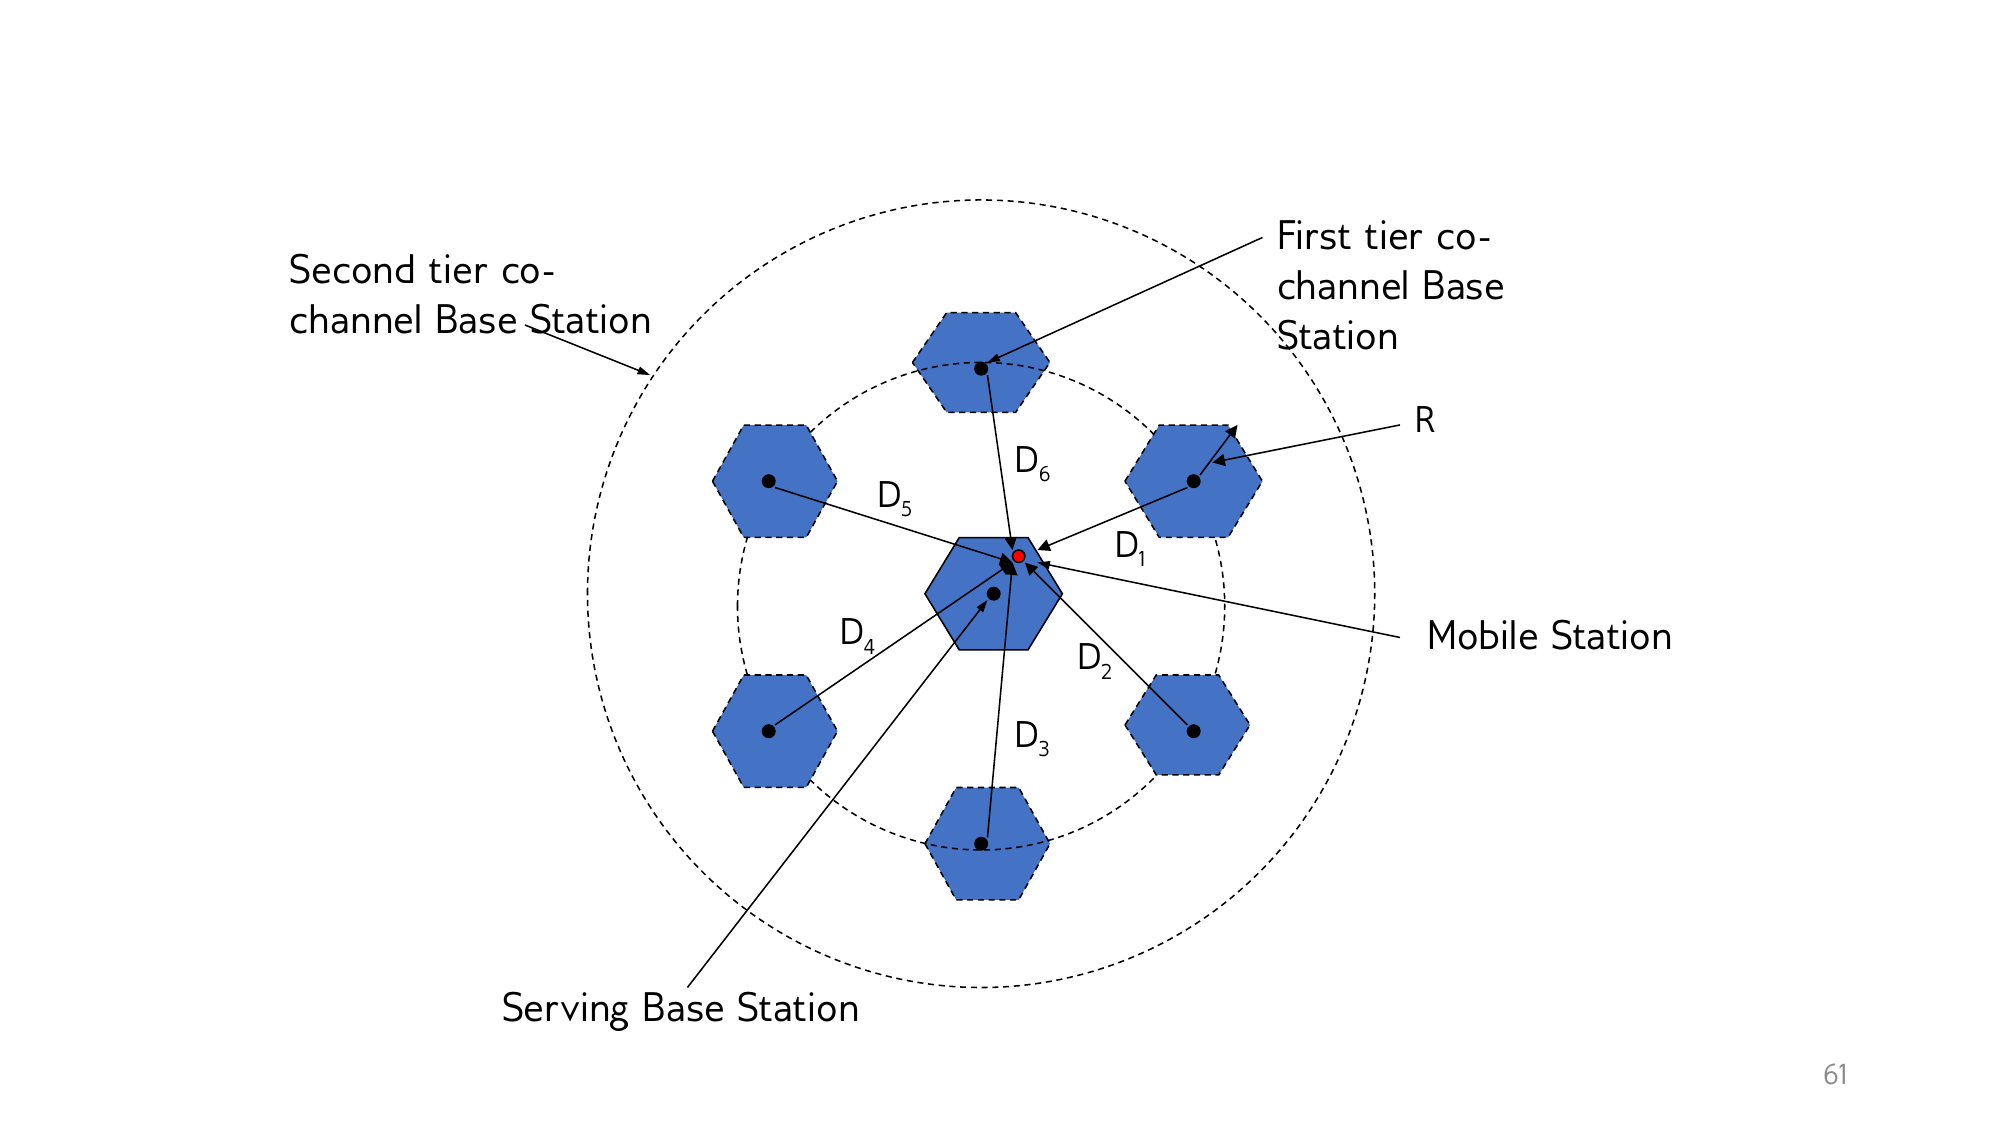

First tier co-channel Base Station
Second tier co-channel Base Station

R

D6
D5

D1

D4
Mobile Station
D2

D3

Serving Base Station
61